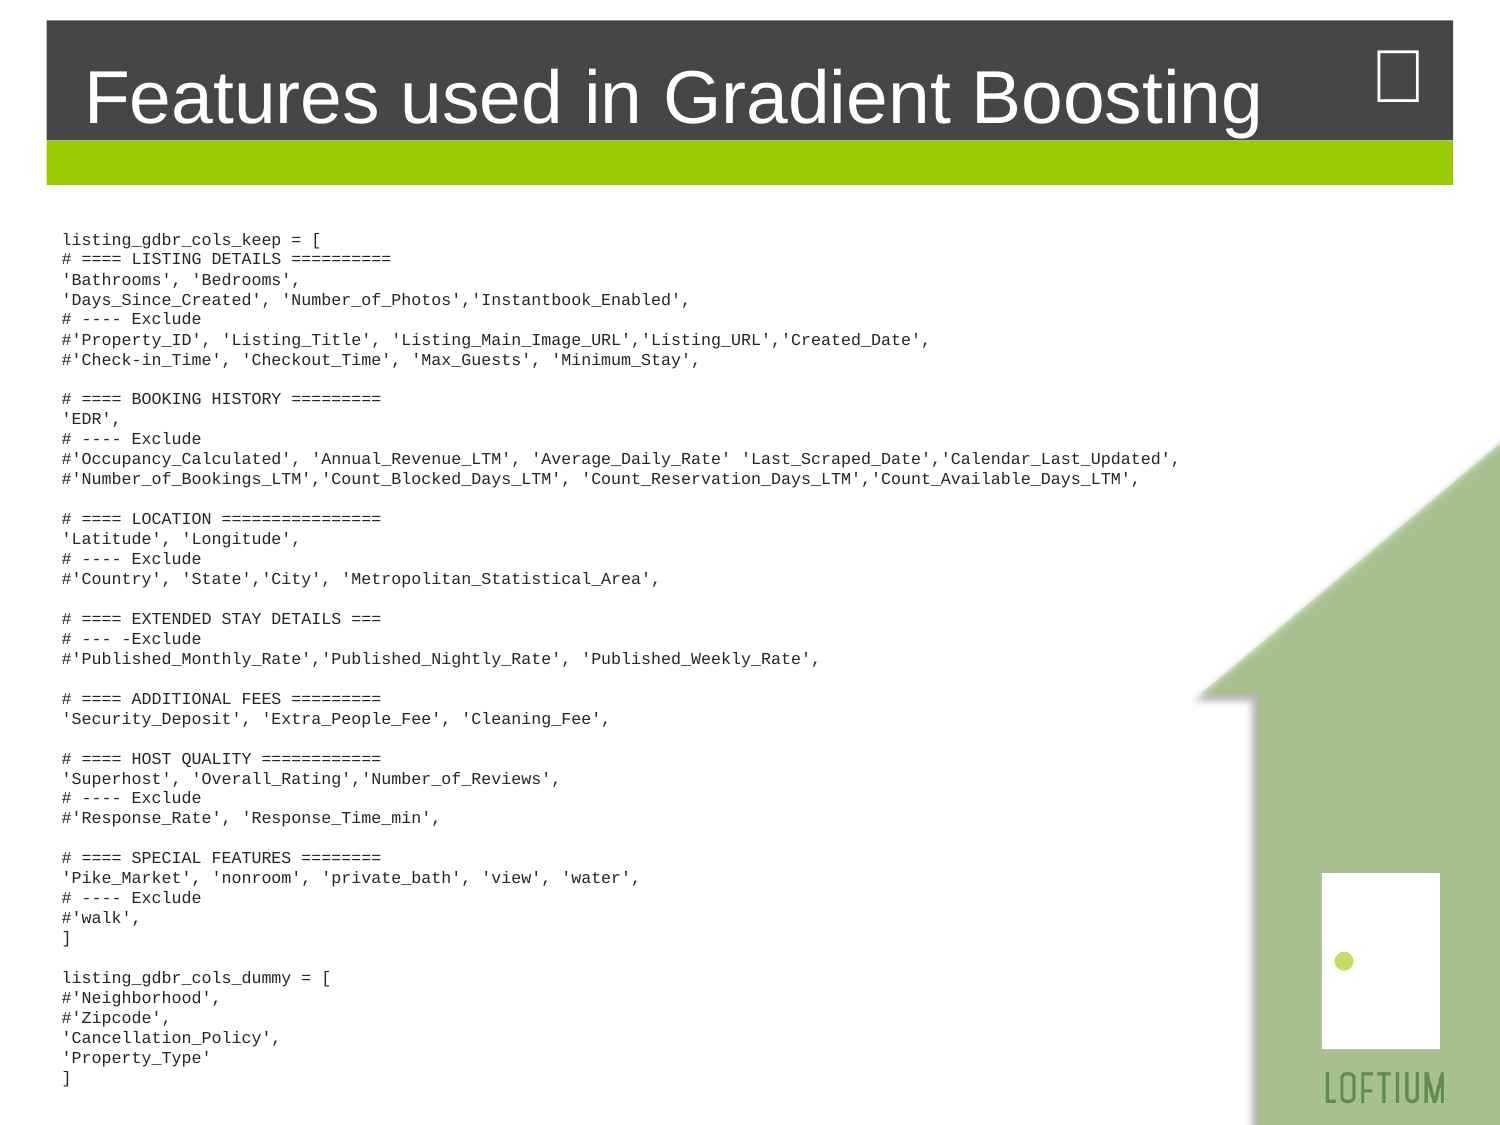

# Features used in Gradient Boosting

listing_gdbr_cols_keep = [
# ==== LISTING DETAILS ==========
'Bathrooms', 'Bedrooms',
'Days_Since_Created', 'Number_of_Photos','Instantbook_Enabled',
# ---- Exclude
#'Property_ID', 'Listing_Title', 'Listing_Main_Image_URL','Listing_URL','Created_Date',
#'Check-in_Time', 'Checkout_Time', 'Max_Guests', 'Minimum_Stay',

# ==== BOOKING HISTORY =========
'EDR',
# ---- Exclude
#'Occupancy_Calculated', 'Annual_Revenue_LTM', 'Average_Daily_Rate' 'Last_Scraped_Date','Calendar_Last_Updated',
#'Number_of_Bookings_LTM','Count_Blocked_Days_LTM', 'Count_Reservation_Days_LTM','Count_Available_Days_LTM',

# ==== LOCATION ================
'Latitude', 'Longitude',
# ---- Exclude
#'Country', 'State','City', 'Metropolitan_Statistical_Area',

# ==== EXTENDED STAY DETAILS ===
# --- -Exclude
#'Published_Monthly_Rate','Published_Nightly_Rate', 'Published_Weekly_Rate',

# ==== ADDITIONAL FEES =========
'Security_Deposit', 'Extra_People_Fee', 'Cleaning_Fee',

# ==== HOST QUALITY ============
'Superhost', 'Overall_Rating','Number_of_Reviews',
# ---- Exclude
#'Response_Rate', 'Response_Time_min',

# ==== SPECIAL FEATURES ========
'Pike_Market', 'nonroom', 'private_bath', 'view', 'water',
# ---- Exclude
#'walk',
]

listing_gdbr_cols_dummy = [
#'Neighborhood',
#'Zipcode',
'Cancellation_Policy',
'Property_Type'
]